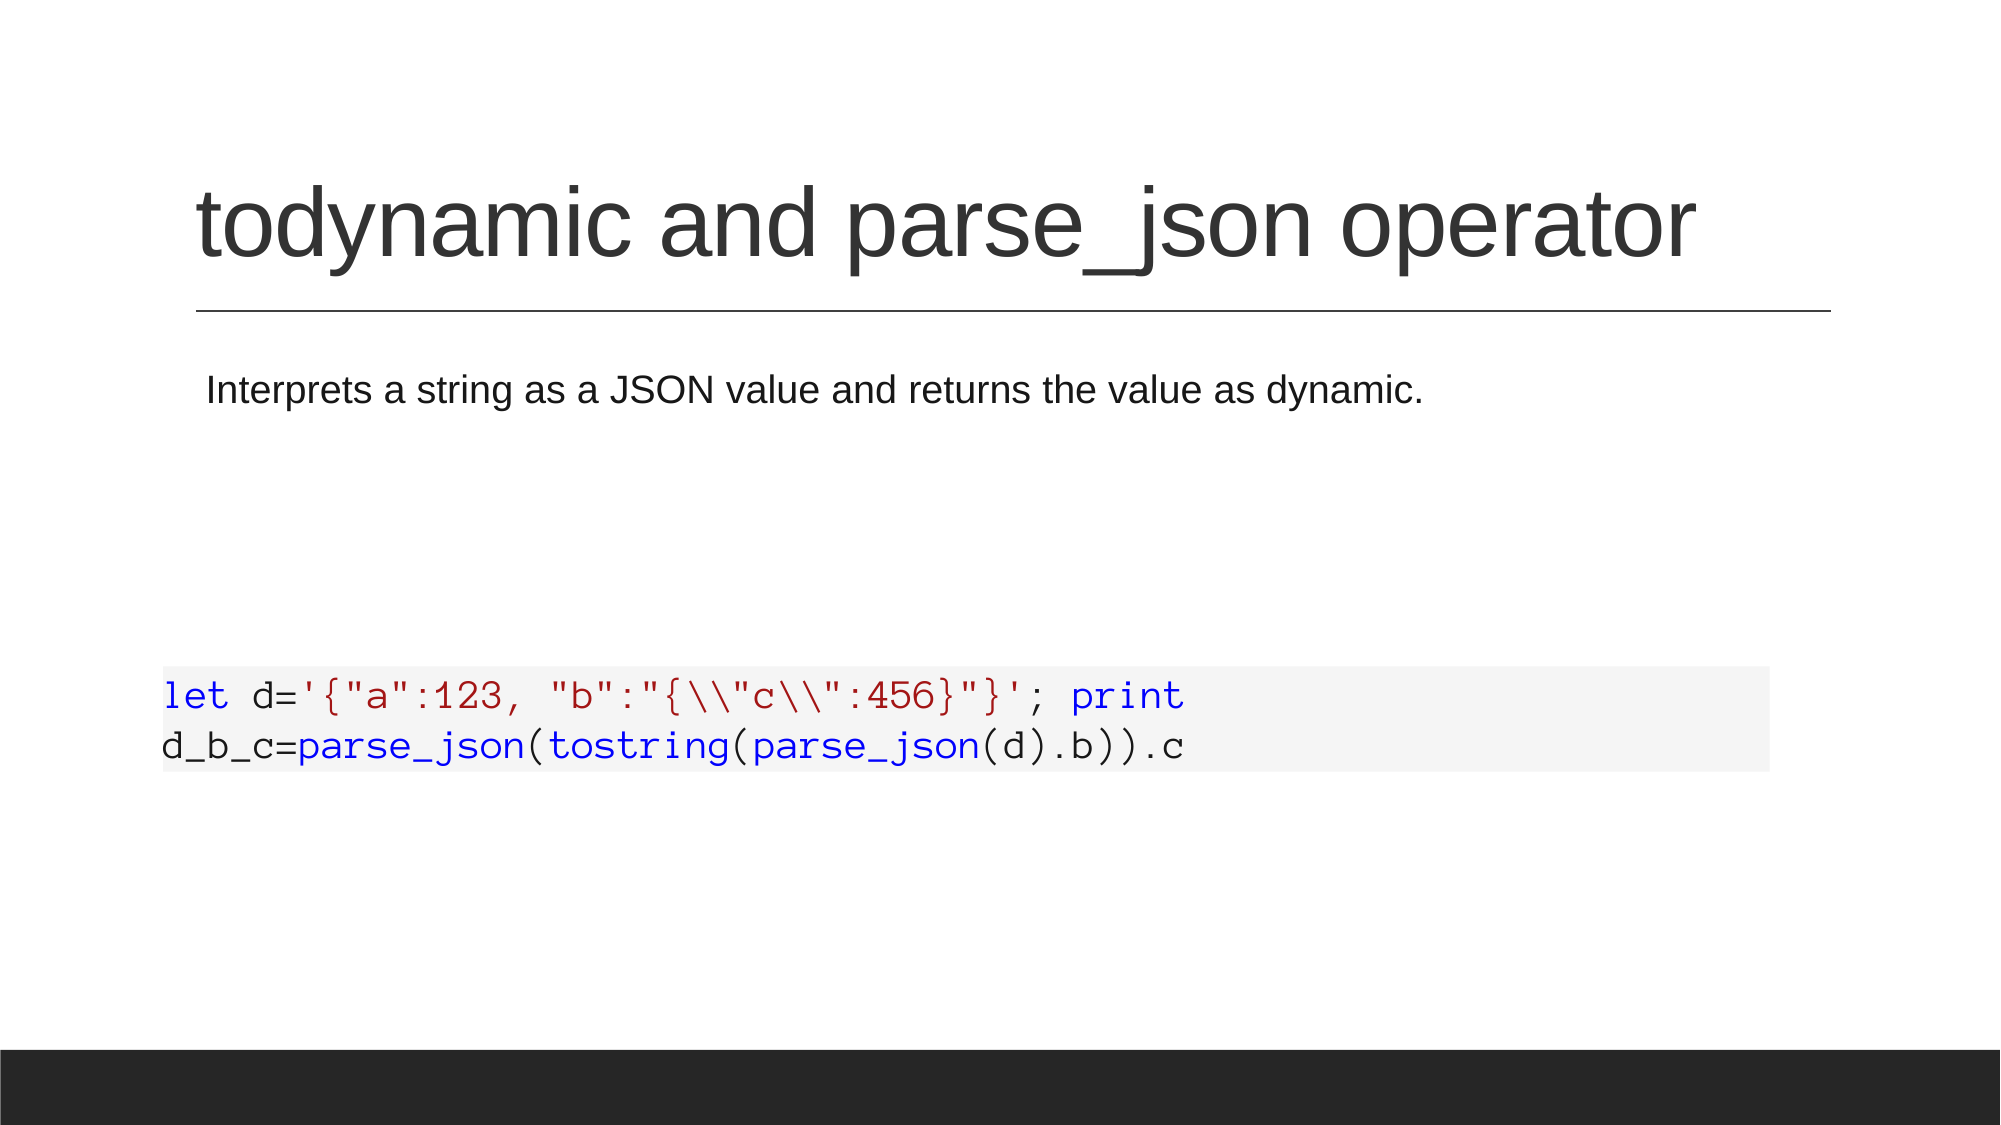

# todynamic and parse_json operator
Interprets a string as a JSON value and returns the value as dynamic.
let d='{"a":123, "b":"{\\"c\\":456}"}'; print d_b_c=parse_json(tostring(parse_json(d).b)).c